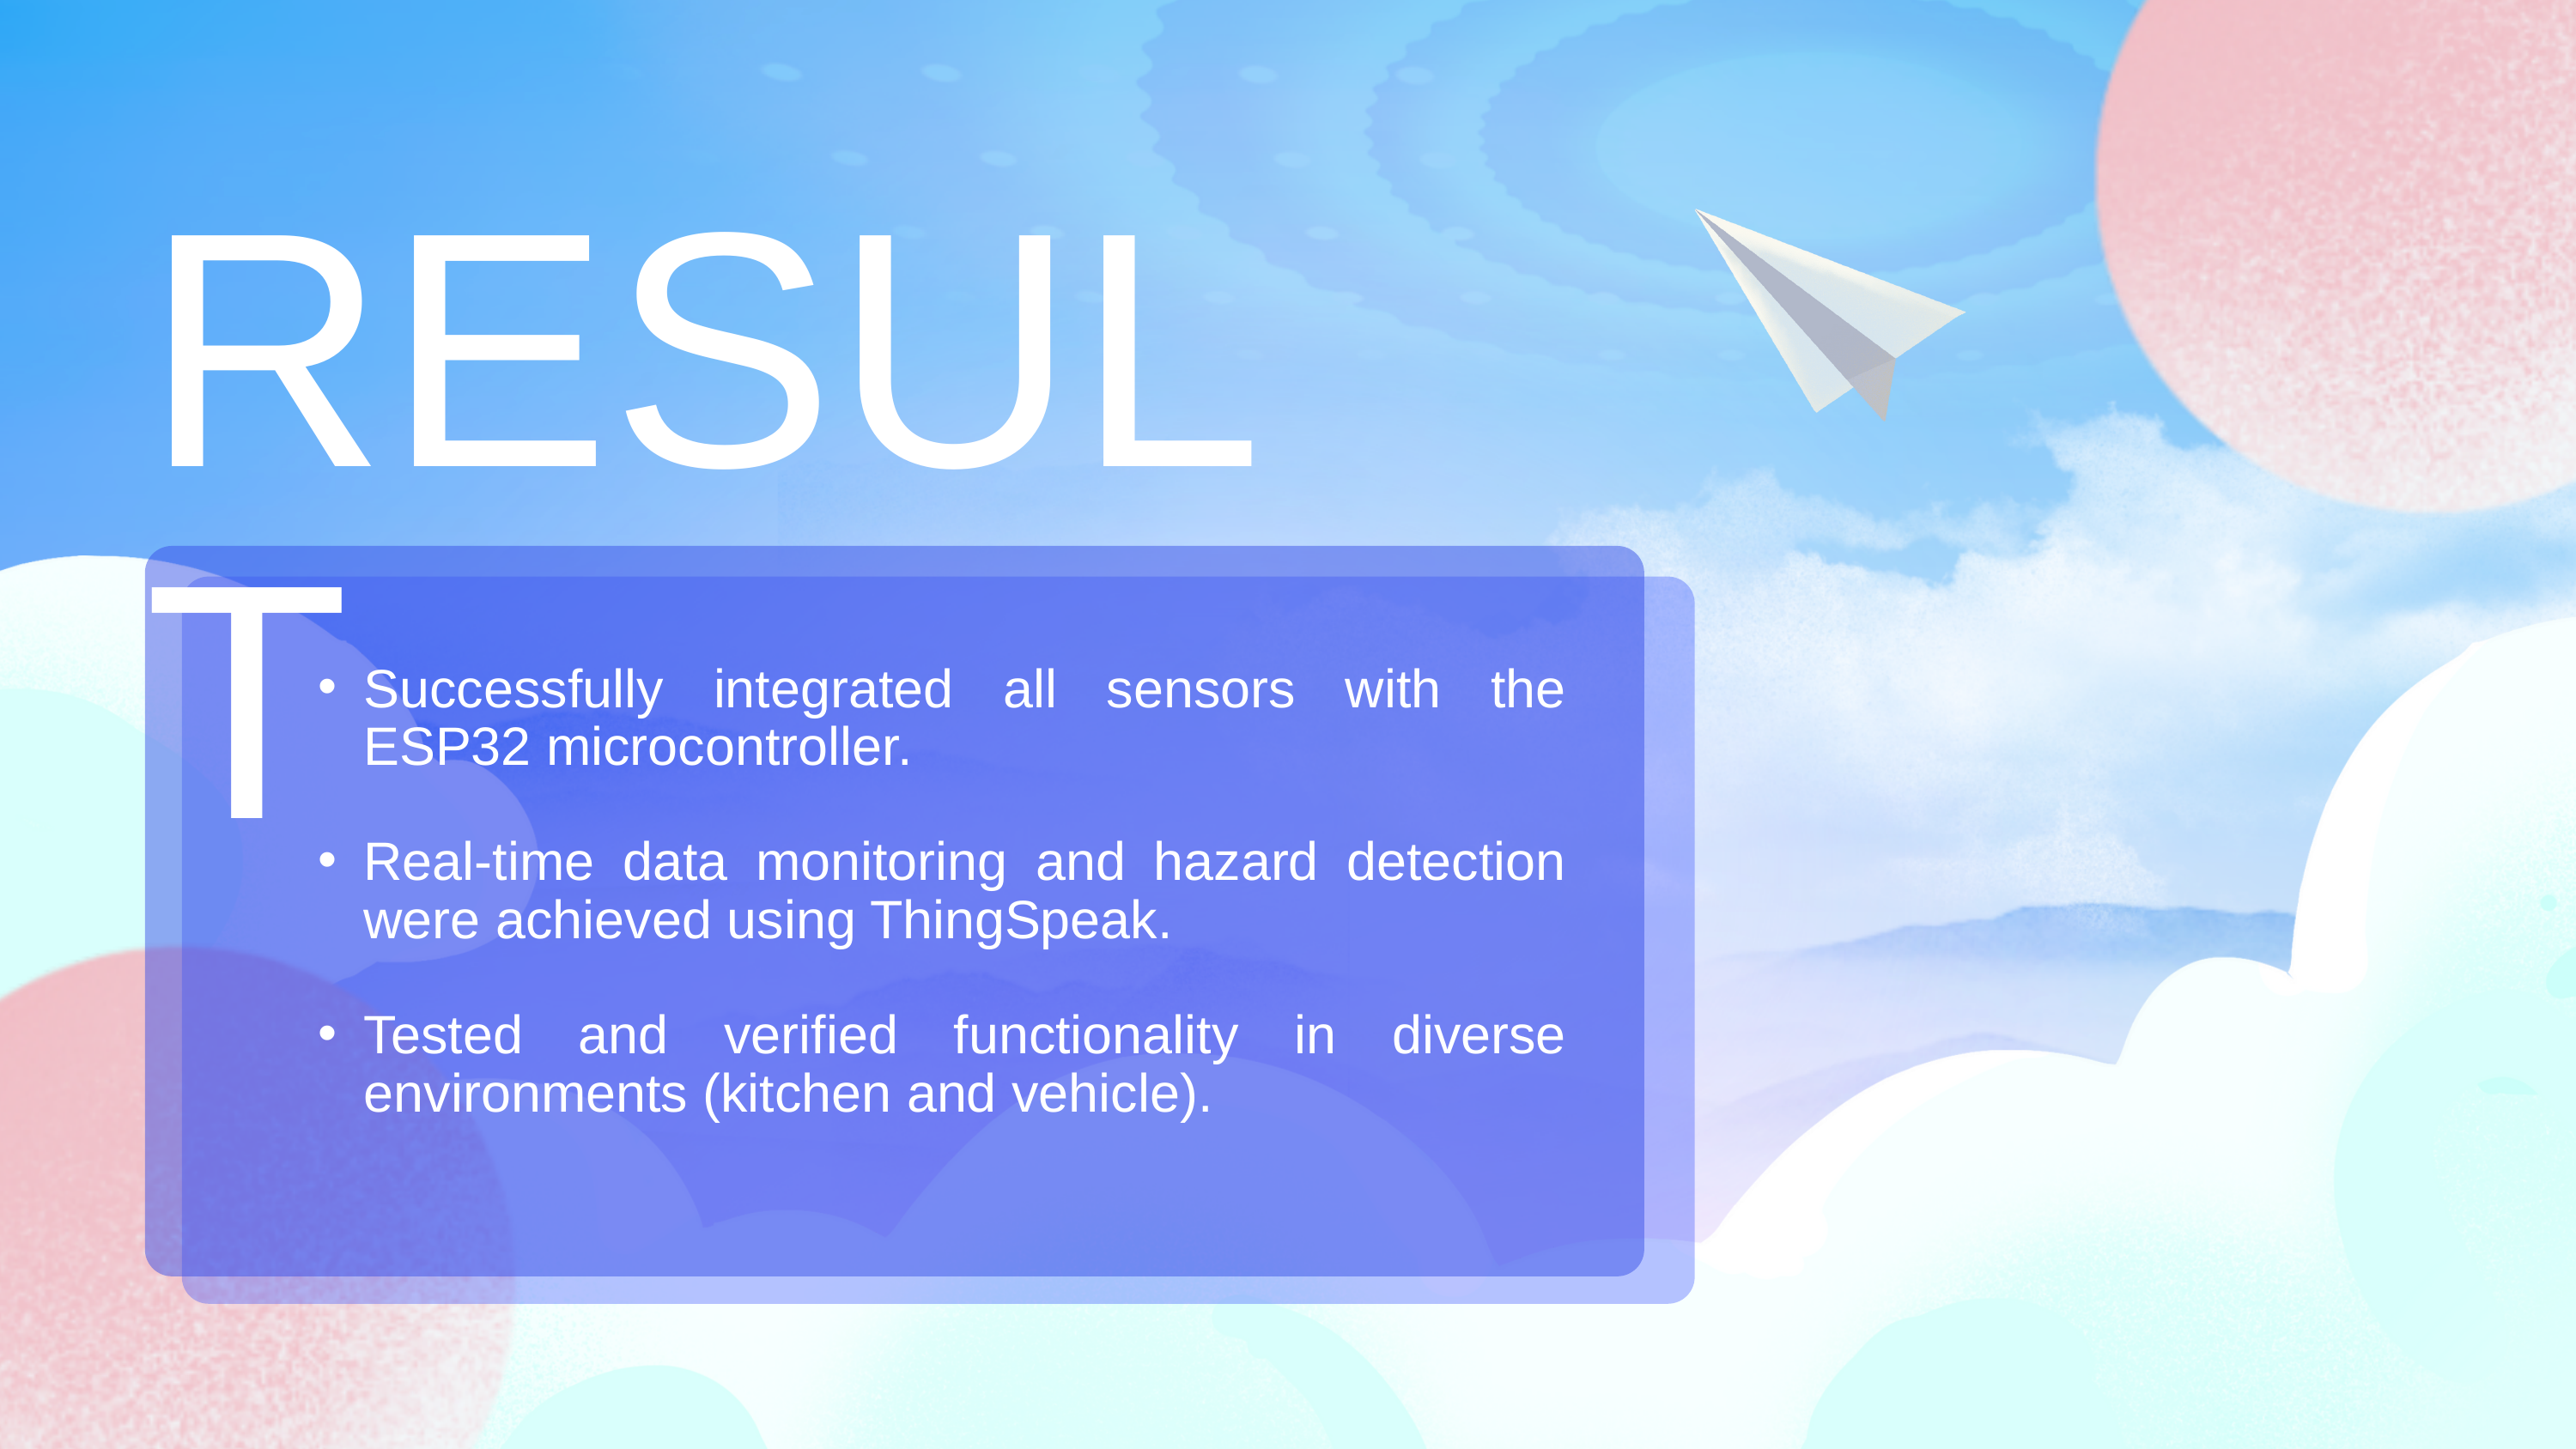

RESULT

Successfully integrated all sensors with the ESP32 microcontroller.

Real-time data monitoring and hazard detection were achieved using ThingSpeak.

Tested and verified functionality in diverse environments (kitchen and vehicle).